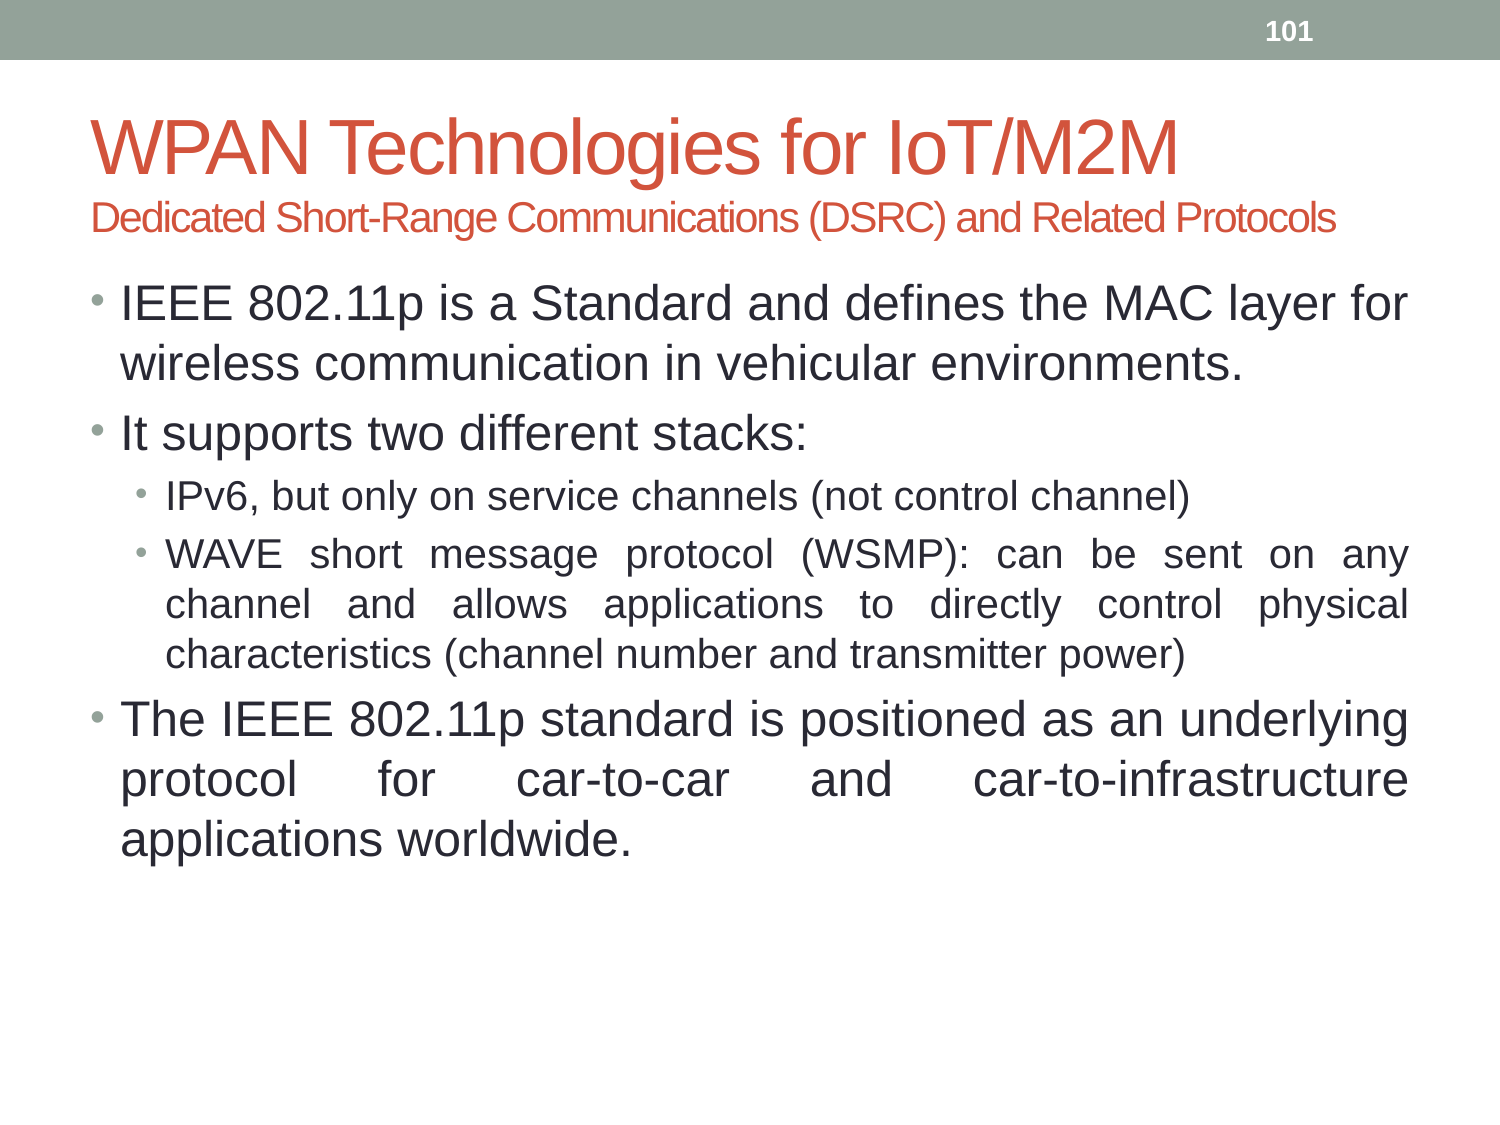

101
# WPAN Technologies for IoT/M2M Dedicated Short-Range Communications (DSRC) and Related Protocols
IEEE 802.11p is a Standard and defines the MAC layer for wireless communication in vehicular environments.
It supports two different stacks:
IPv6, but only on service channels (not control channel)
WAVE short message protocol (WSMP): can be sent on any channel and allows applications to directly control physical characteristics (channel number and transmitter power)
The IEEE 802.11p standard is positioned as an underlying protocol for car-to-car and car-to-infrastructure applications worldwide.